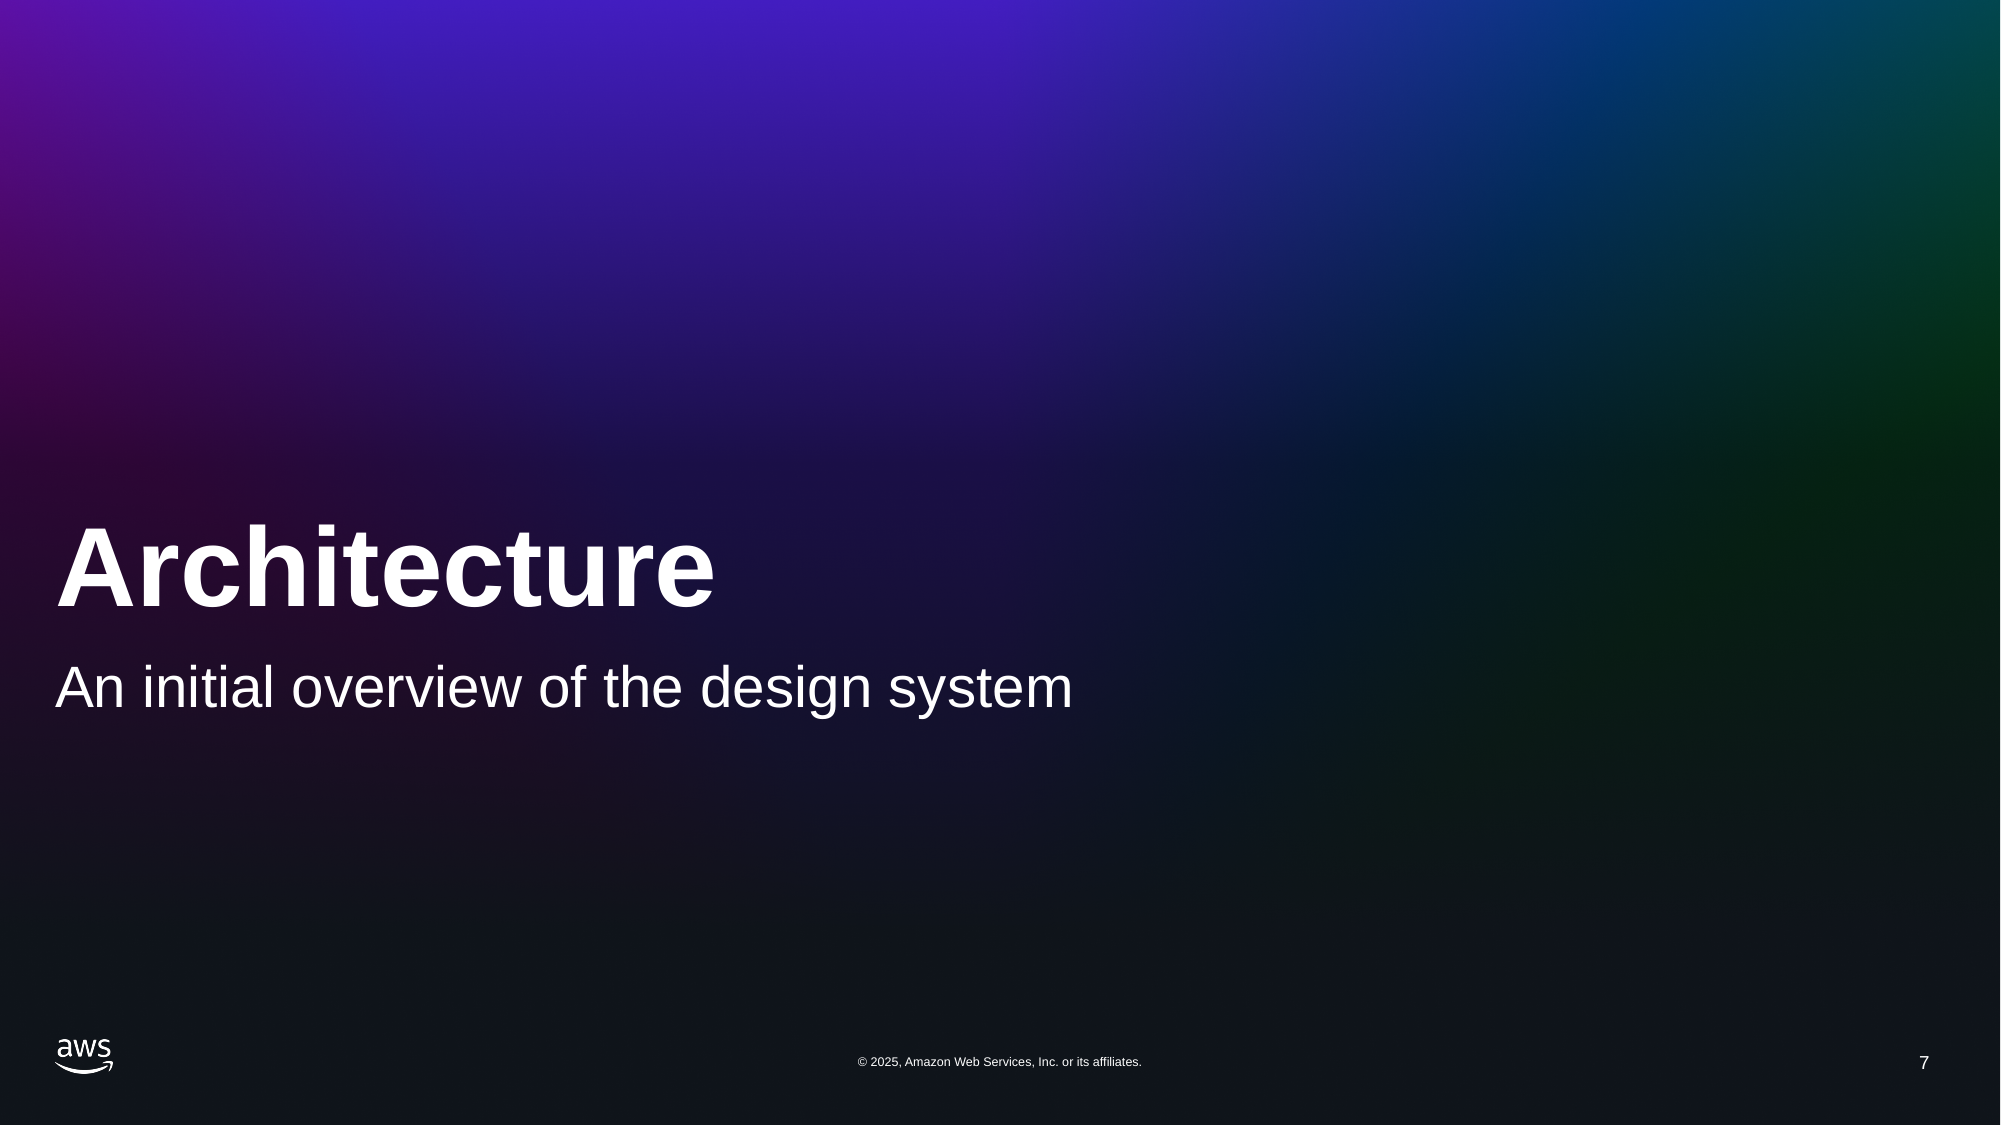

# Architecture
An initial overview of the design system
© 2025, Amazon Web Services, Inc. or its affiliates.
7